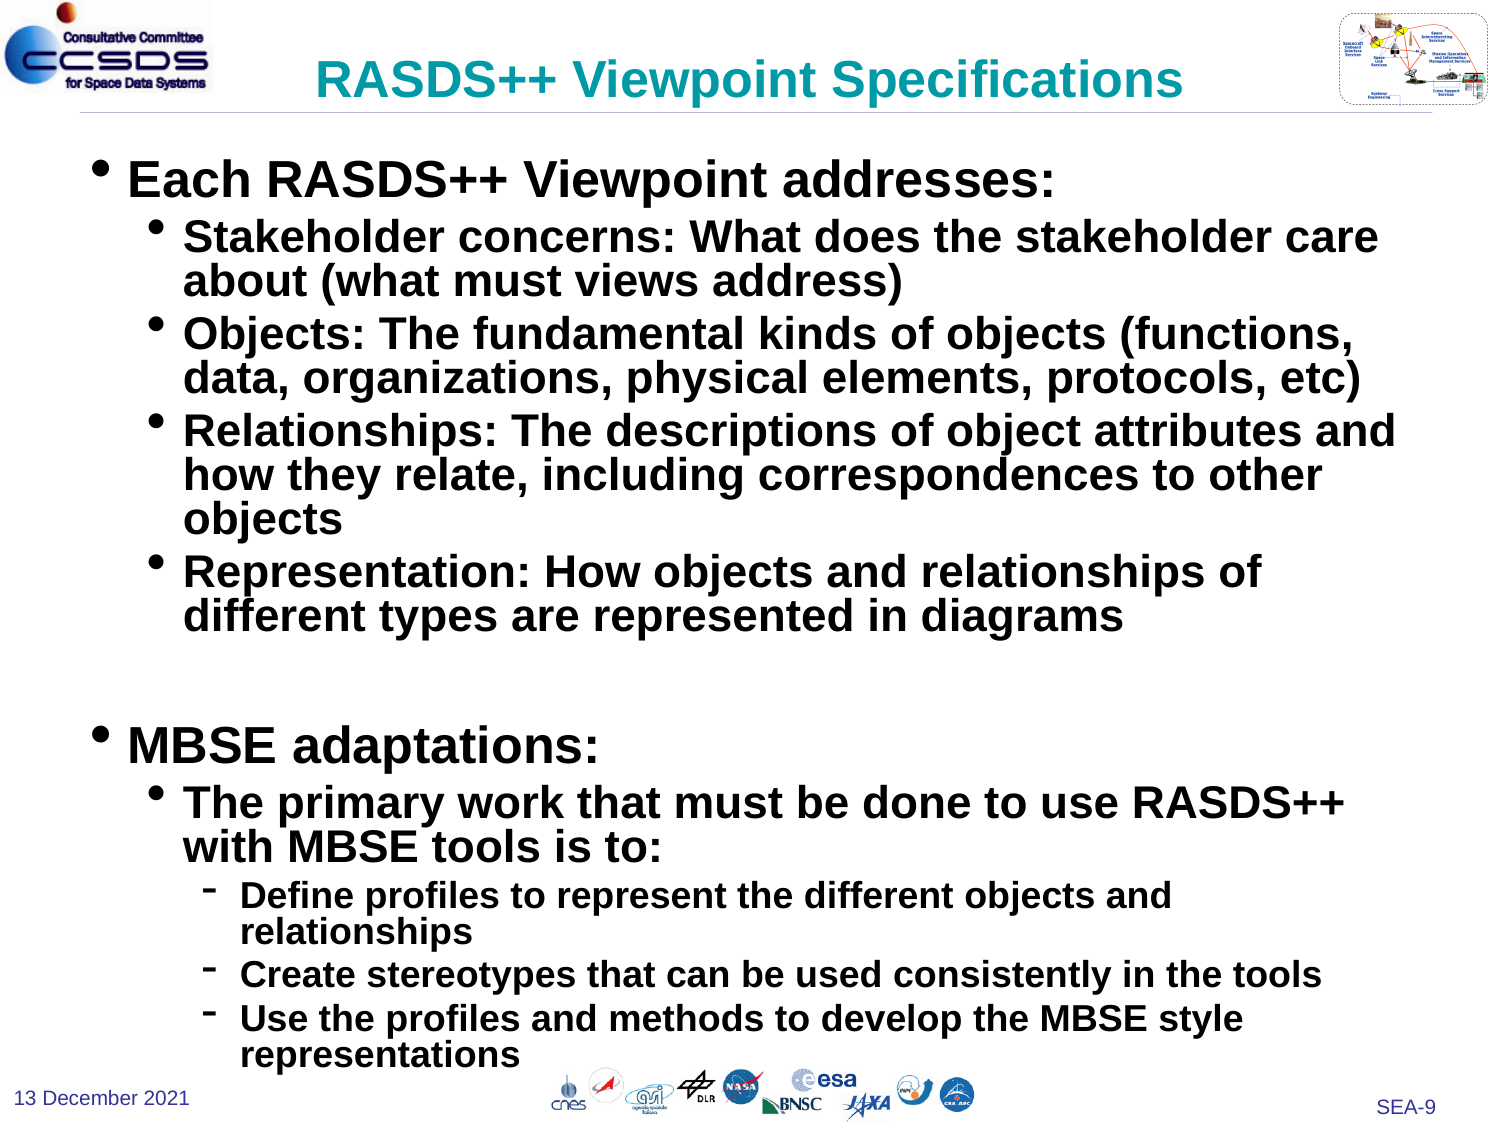

# RASDS++ Viewpoint Specifications
Each RASDS++ Viewpoint addresses:
Stakeholder concerns: What does the stakeholder care about (what must views address)
Objects: The fundamental kinds of objects (functions, data, organizations, physical elements, protocols, etc)
Relationships: The descriptions of object attributes and how they relate, including correspondences to other objects
Representation: How objects and relationships of different types are represented in diagrams

MBSE adaptations:
The primary work that must be done to use RASDS++ with MBSE tools is to:
Define profiles to represent the different objects and relationships
Create stereotypes that can be used consistently in the tools
Use the profiles and methods to develop the MBSE style representations
13 December 2021